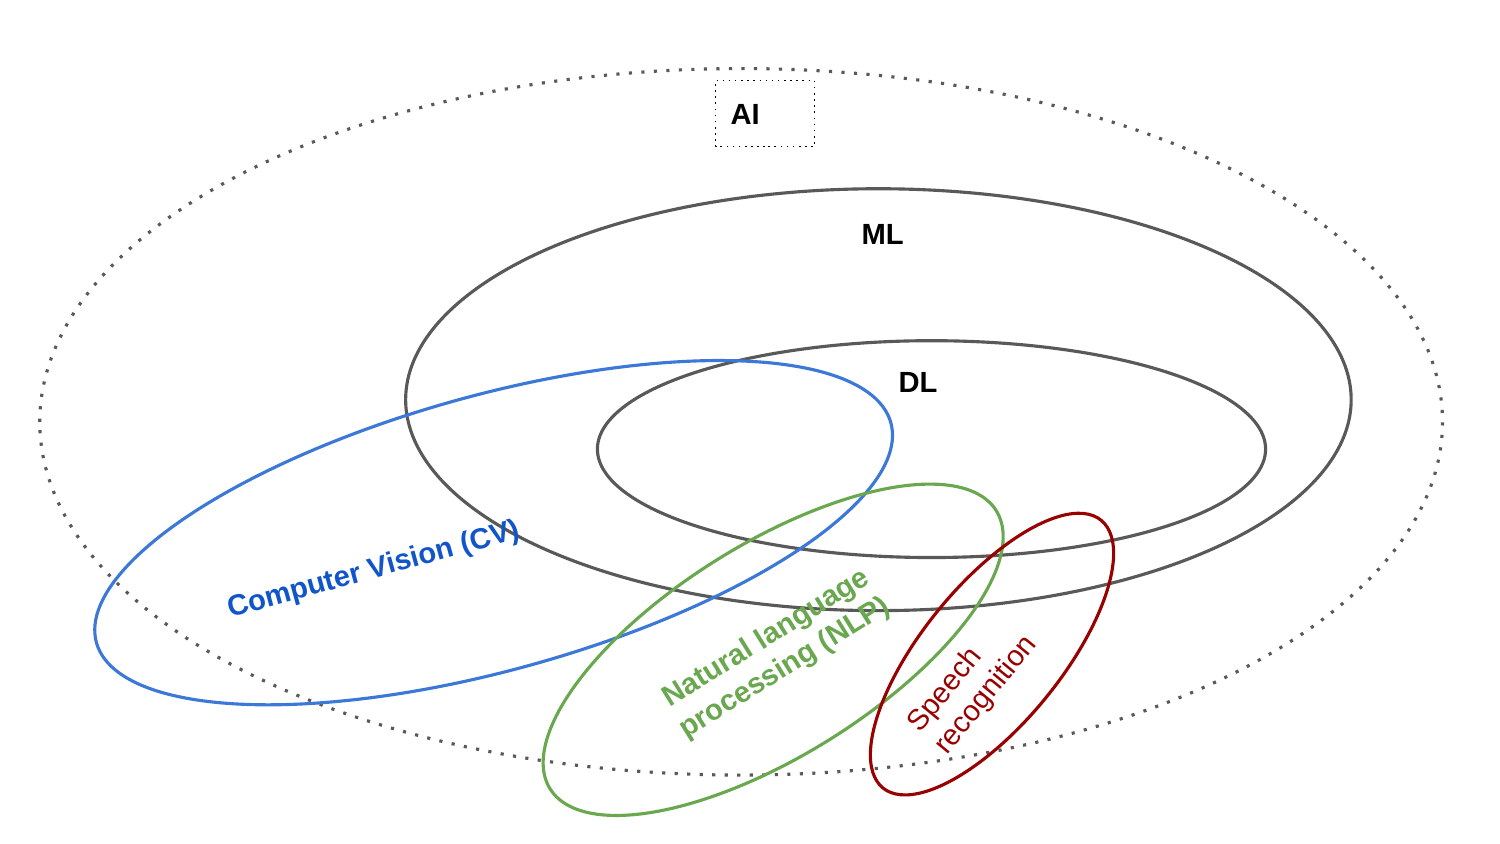

AI

ML

DL
Computer Vision (CV)
Natural language processing (NLP)
Speech recognition